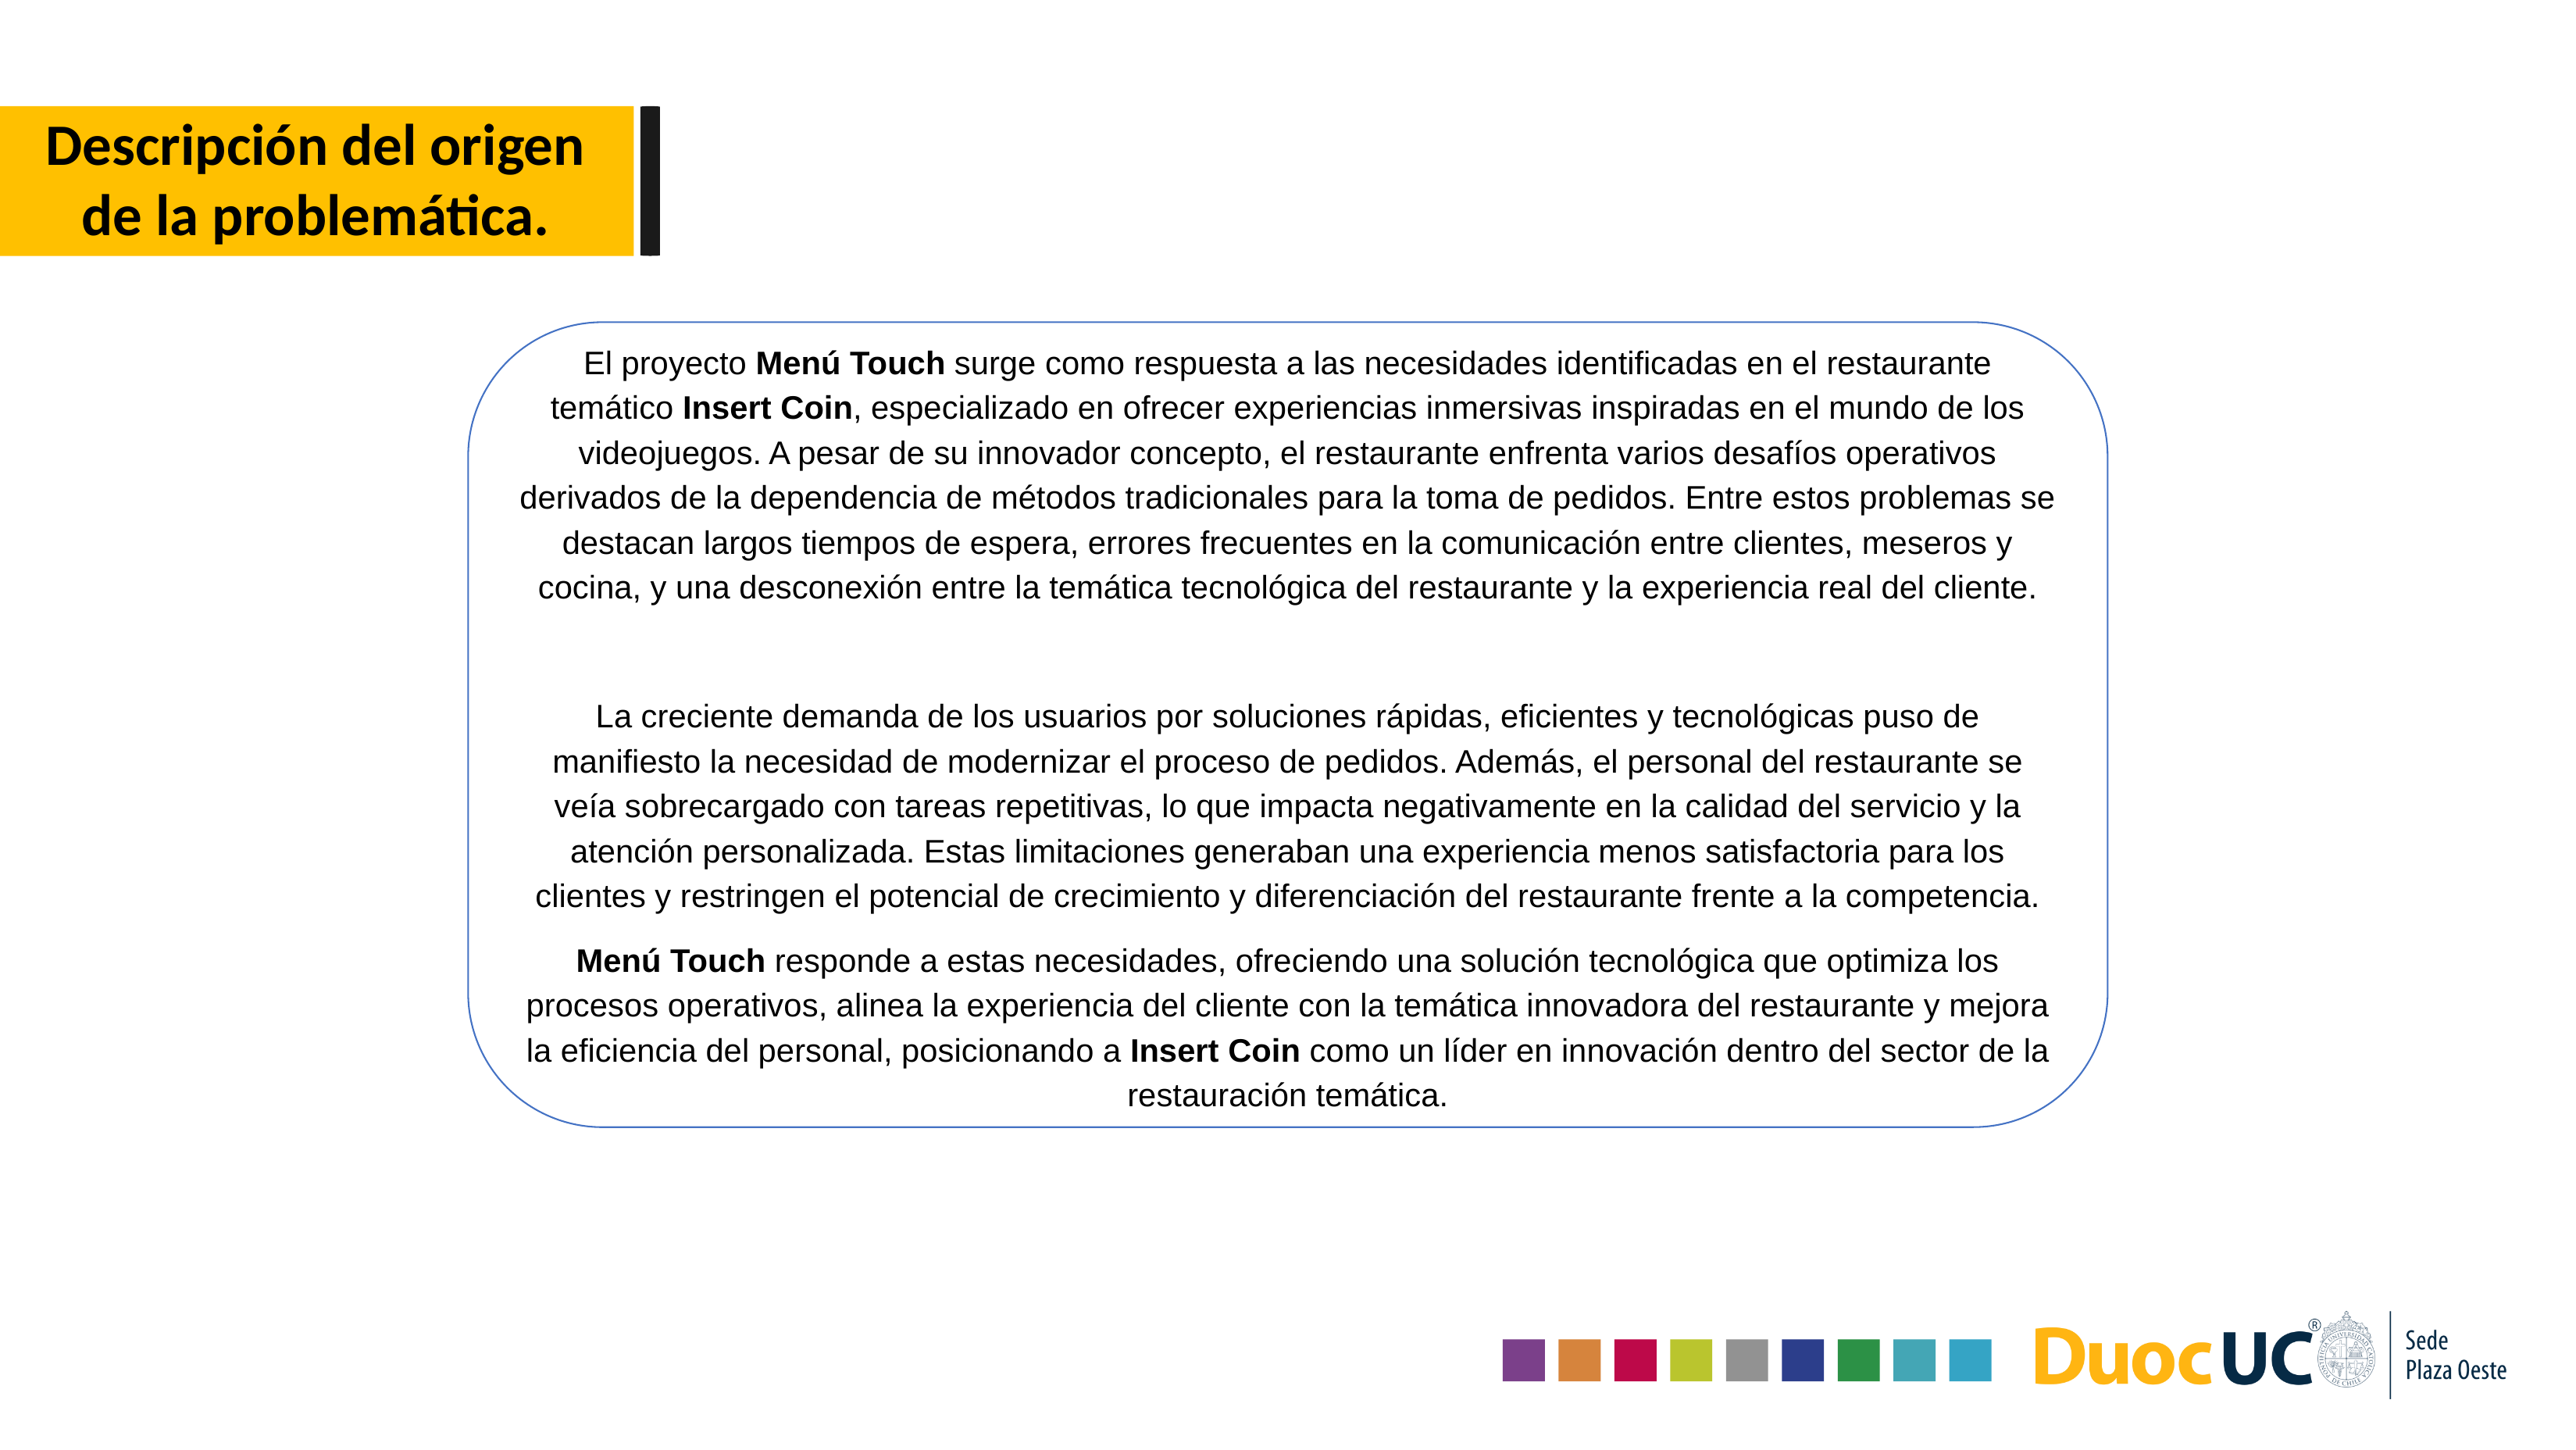

Descripción del origen de la problemática.
El proyecto Menú Touch surge como respuesta a las necesidades identificadas en el restaurante temático Insert Coin, especializado en ofrecer experiencias inmersivas inspiradas en el mundo de los videojuegos. A pesar de su innovador concepto, el restaurante enfrenta varios desafíos operativos derivados de la dependencia de métodos tradicionales para la toma de pedidos. Entre estos problemas se destacan largos tiempos de espera, errores frecuentes en la comunicación entre clientes, meseros y cocina, y una desconexión entre la temática tecnológica del restaurante y la experiencia real del cliente.

La creciente demanda de los usuarios por soluciones rápidas, eficientes y tecnológicas puso de manifiesto la necesidad de modernizar el proceso de pedidos. Además, el personal del restaurante se veía sobrecargado con tareas repetitivas, lo que impacta negativamente en la calidad del servicio y la atención personalizada. Estas limitaciones generaban una experiencia menos satisfactoria para los clientes y restringen el potencial de crecimiento y diferenciación del restaurante frente a la competencia.
Menú Touch responde a estas necesidades, ofreciendo una solución tecnológica que optimiza los procesos operativos, alinea la experiencia del cliente con la temática innovadora del restaurante y mejora la eficiencia del personal, posicionando a Insert Coin como un líder en innovación dentro del sector de la restauración temática.